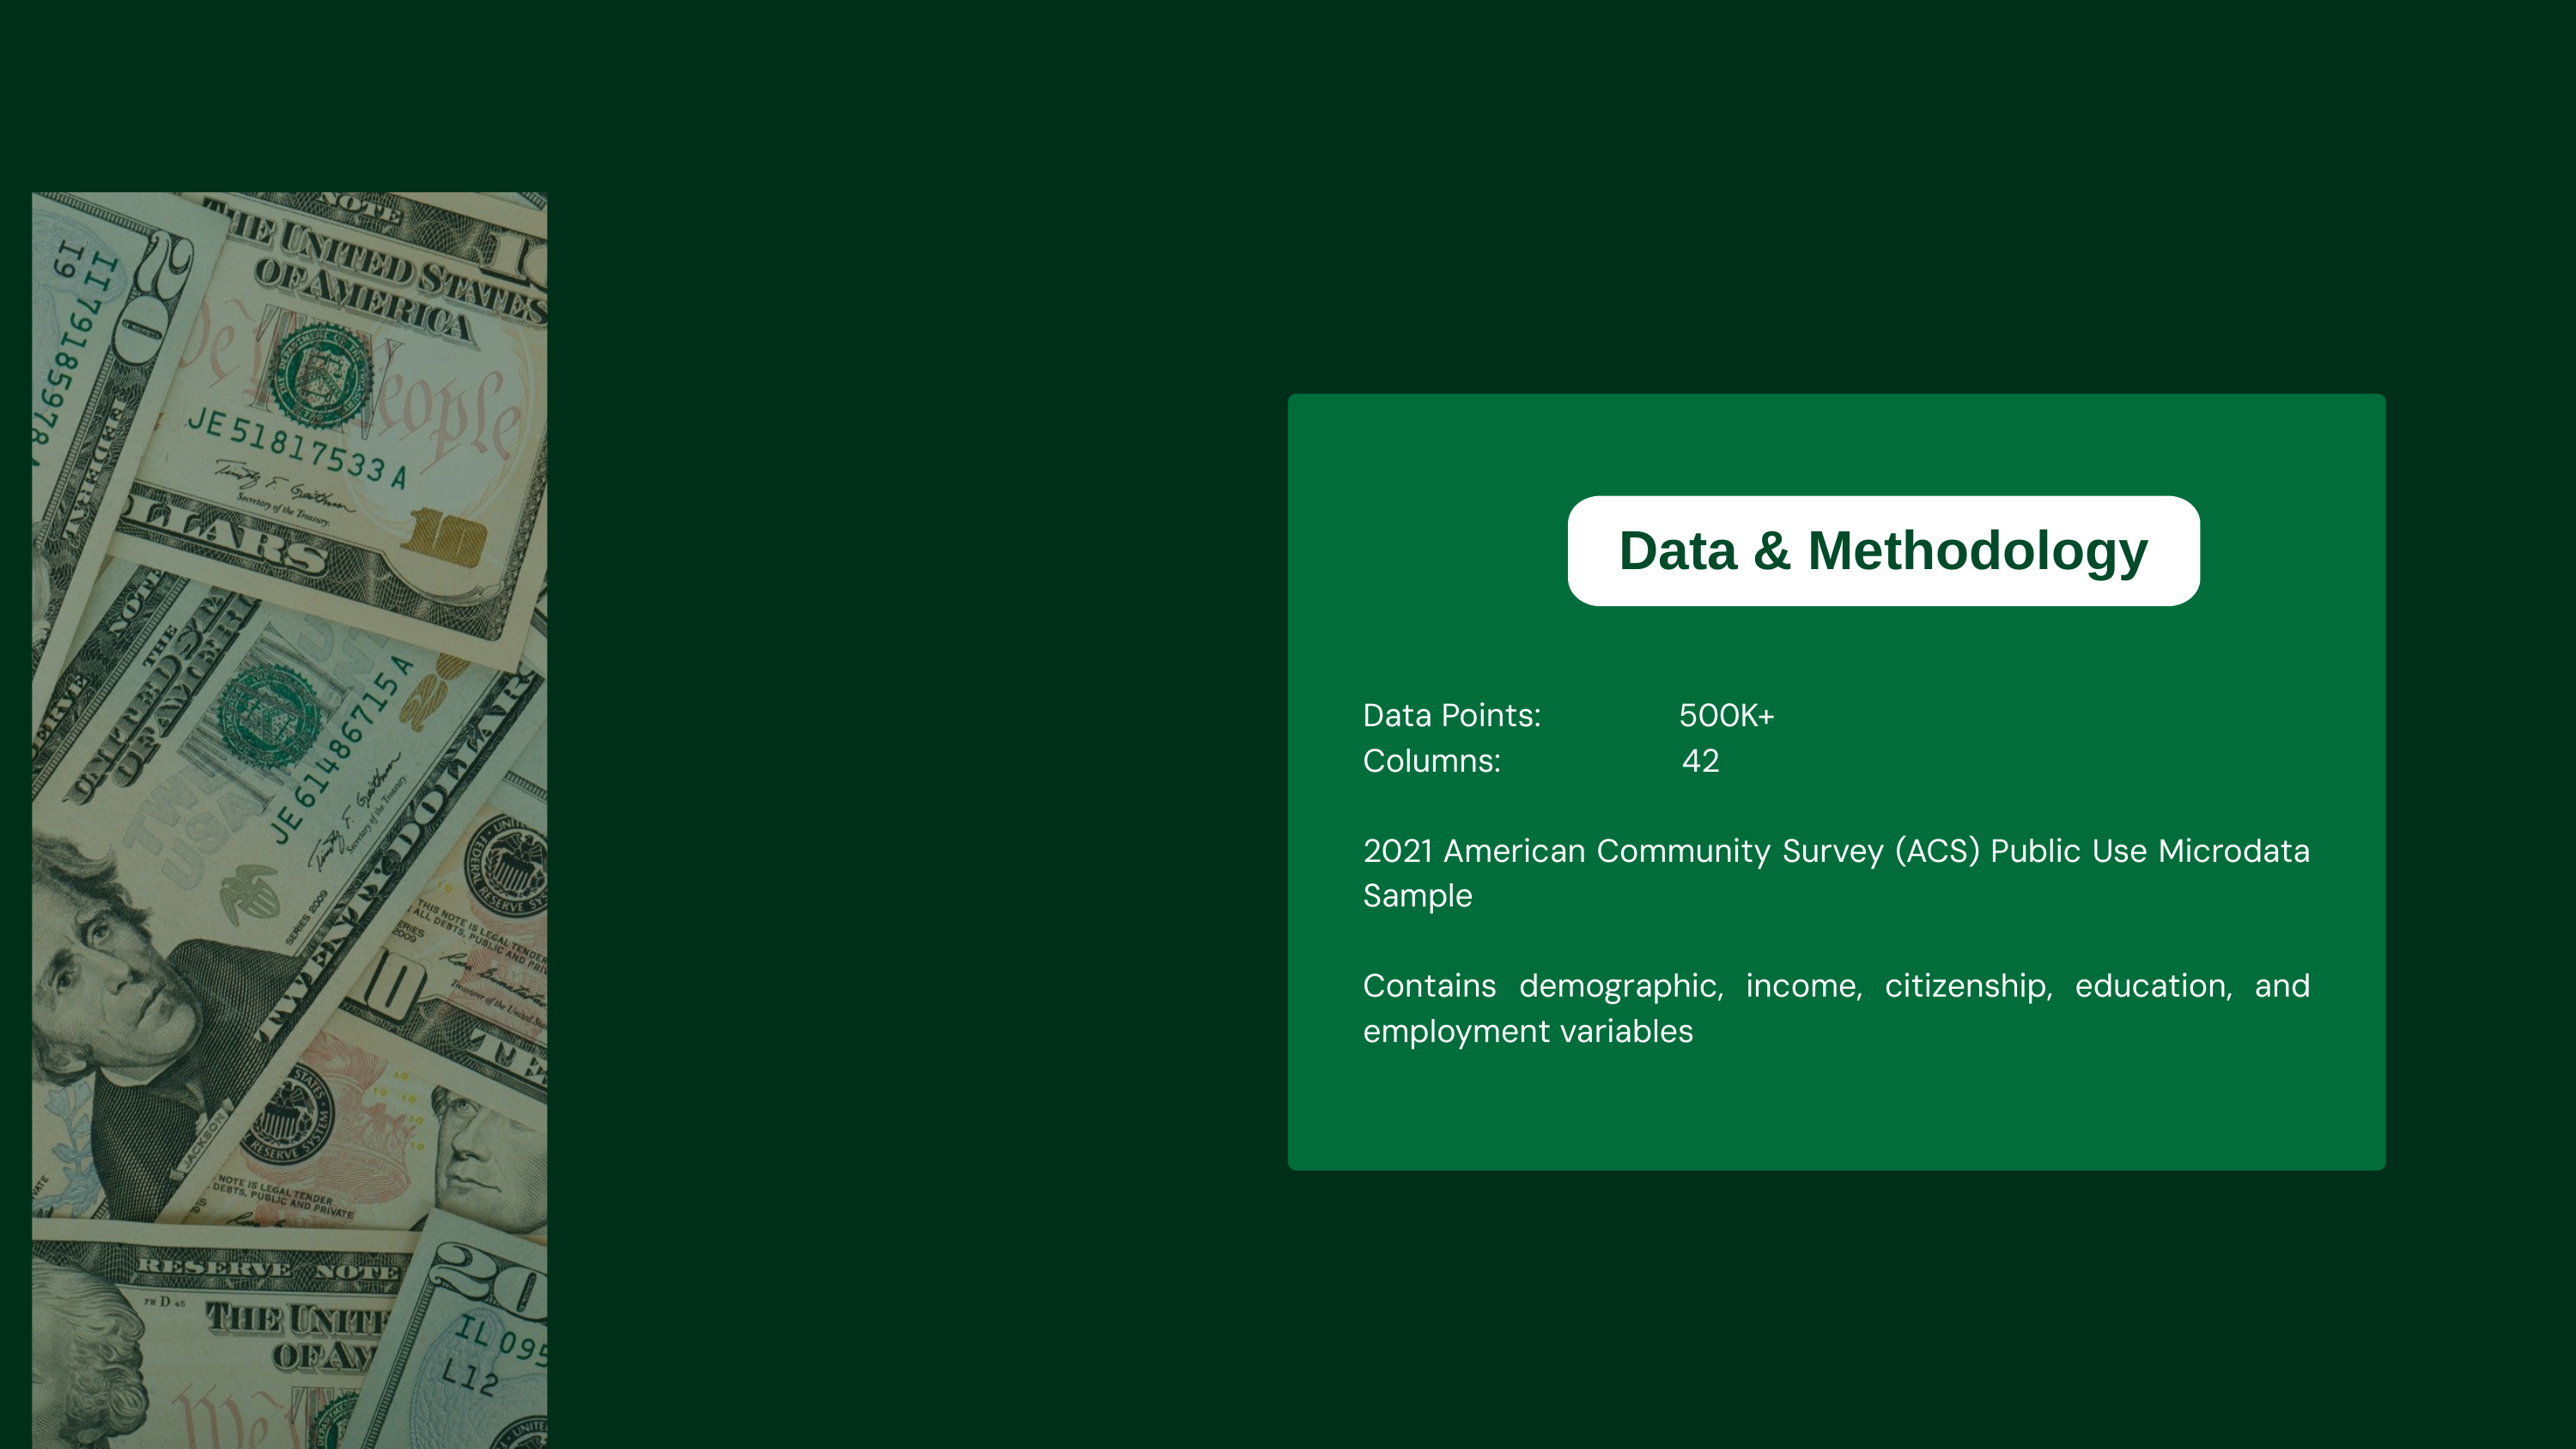

Data & Methodology
Data Points:                500K+
Columns:                     42

2021 American Community Survey (ACS) Public Use Microdata Sample

Contains demographic, income, citizenship, education, and employment variables